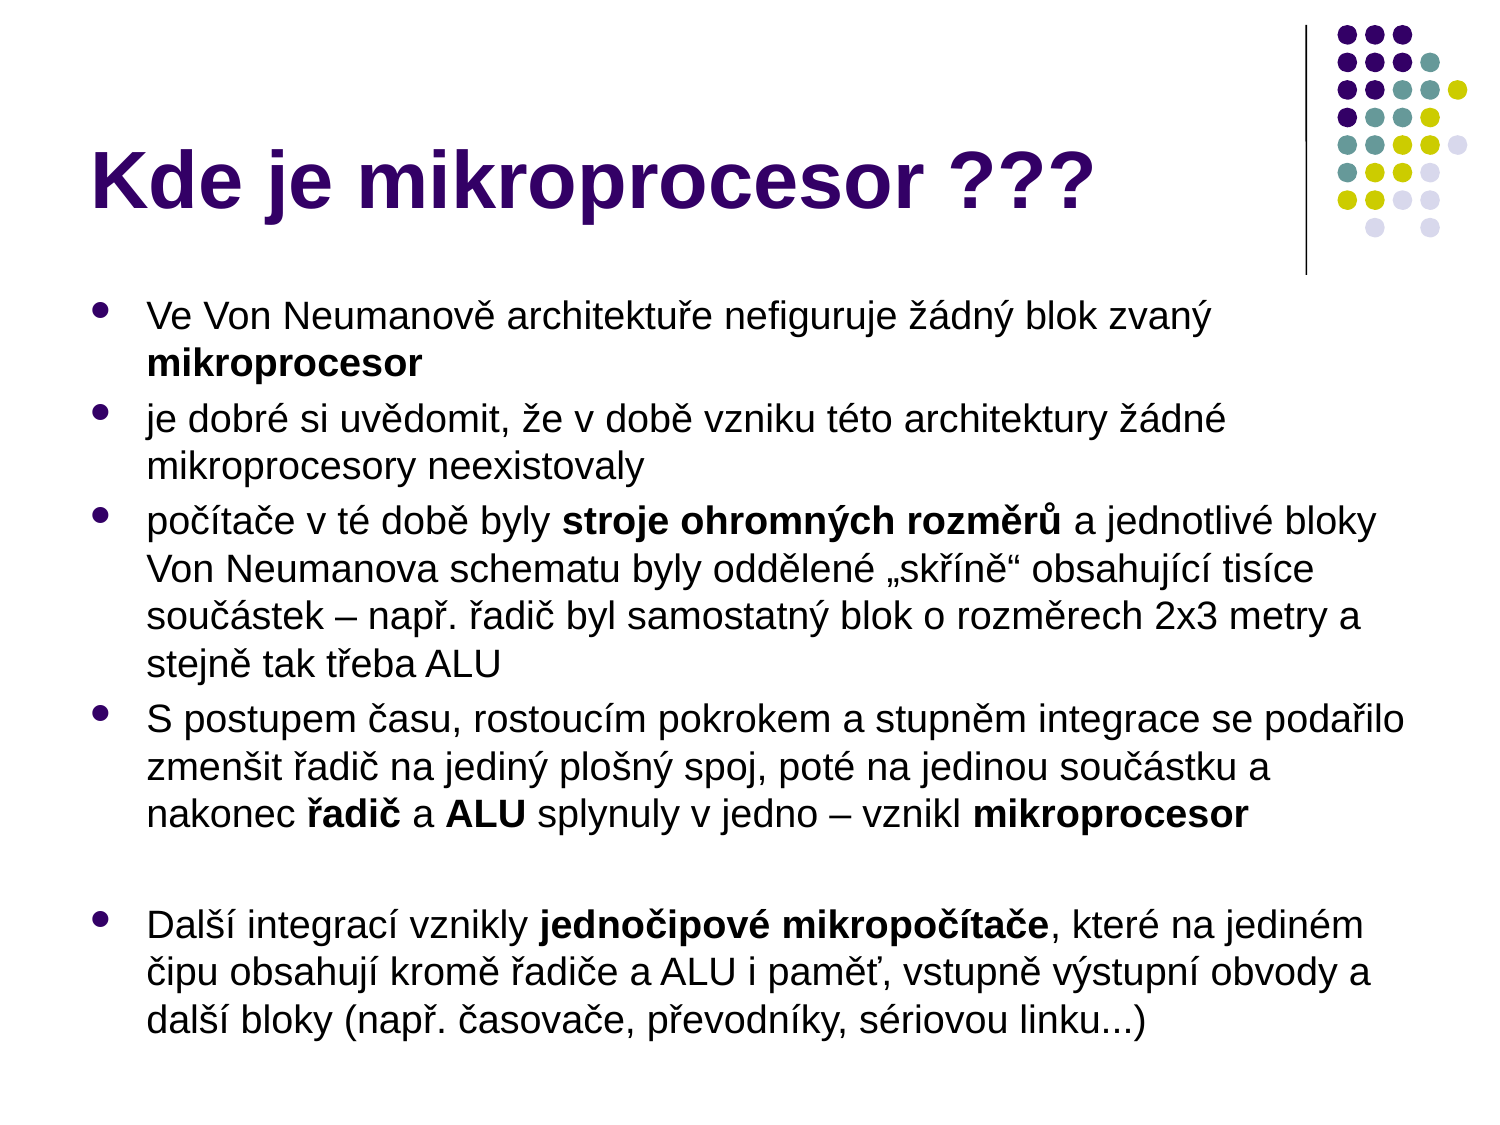

# Kde je mikroprocesor ???
Ve Von Neumanově architektuře nefiguruje žádný blok zvaný mikroprocesor
je dobré si uvědomit, že v době vzniku této architektury žádné mikroprocesory neexistovaly
počítače v té době byly stroje ohromných rozměrů a jednotlivé bloky Von Neumanova schematu byly oddělené „skříně“ obsahující tisíce součástek – např. řadič byl samostatný blok o rozměrech 2x3 metry a stejně tak třeba ALU
S postupem času, rostoucím pokrokem a stupněm integrace se podařilo zmenšit řadič na jediný plošný spoj, poté na jedinou součástku a nakonec řadič a ALU splynuly v jedno – vznikl mikroprocesor

Další integrací vznikly jednočipové mikropočítače, které na jediném čipu obsahují kromě řadiče a ALU i paměť, vstupně výstupní obvody a další bloky (např. časovače, převodníky, sériovou linku...)